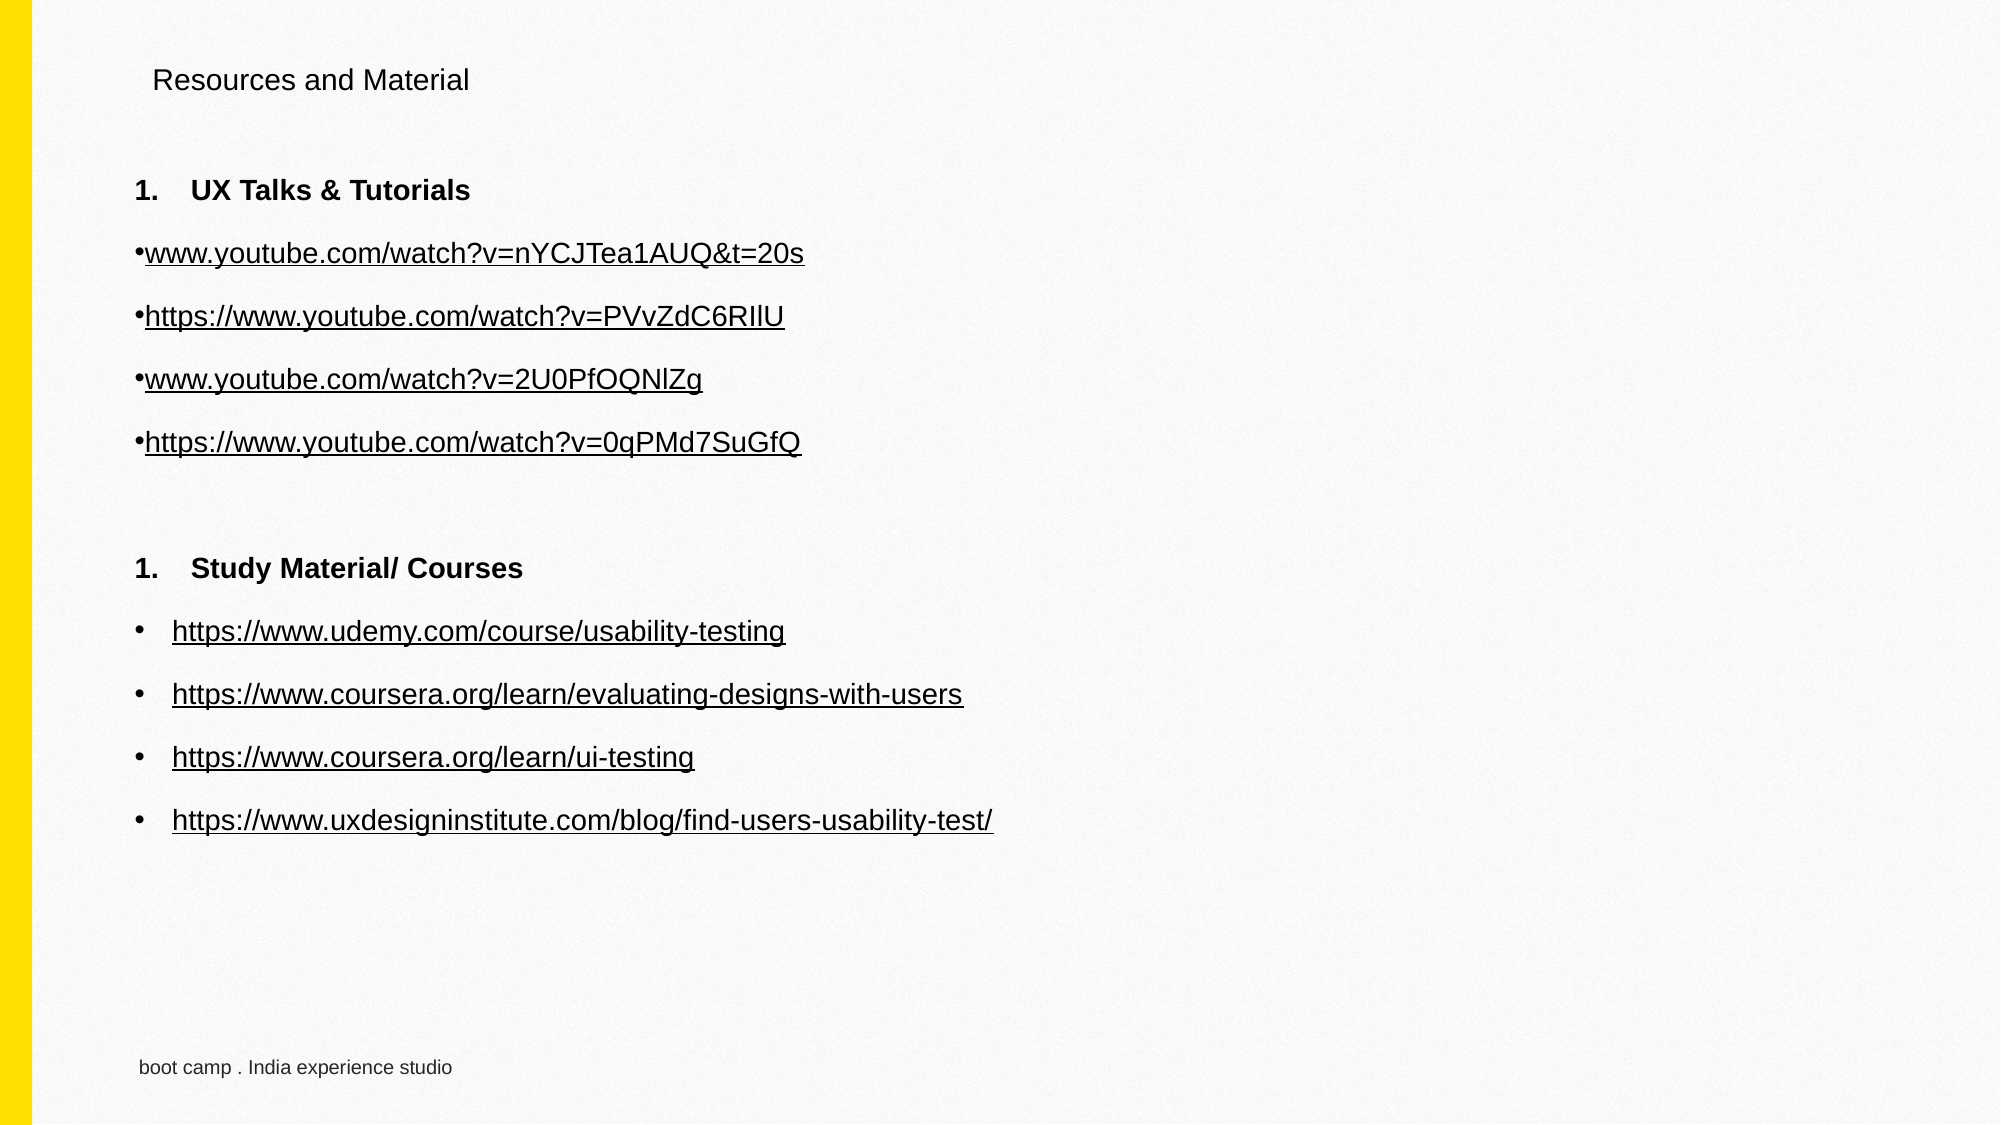

Resources and Material
UX Talks & Tutorials
www.youtube.com/watch?v=nYCJTea1AUQ&t=20s
https://www.youtube.com/watch?v=PVvZdC6RIlU
www.youtube.com/watch?v=2U0PfOQNlZg
https://www.youtube.com/watch?v=0qPMd7SuGfQ

Study Material/ Courses
https://www.udemy.com/course/usability-testing
https://www.coursera.org/learn/evaluating-designs-with-users
https://www.coursera.org/learn/ui-testing
https://www.uxdesigninstitute.com/blog/find-users-usability-test/